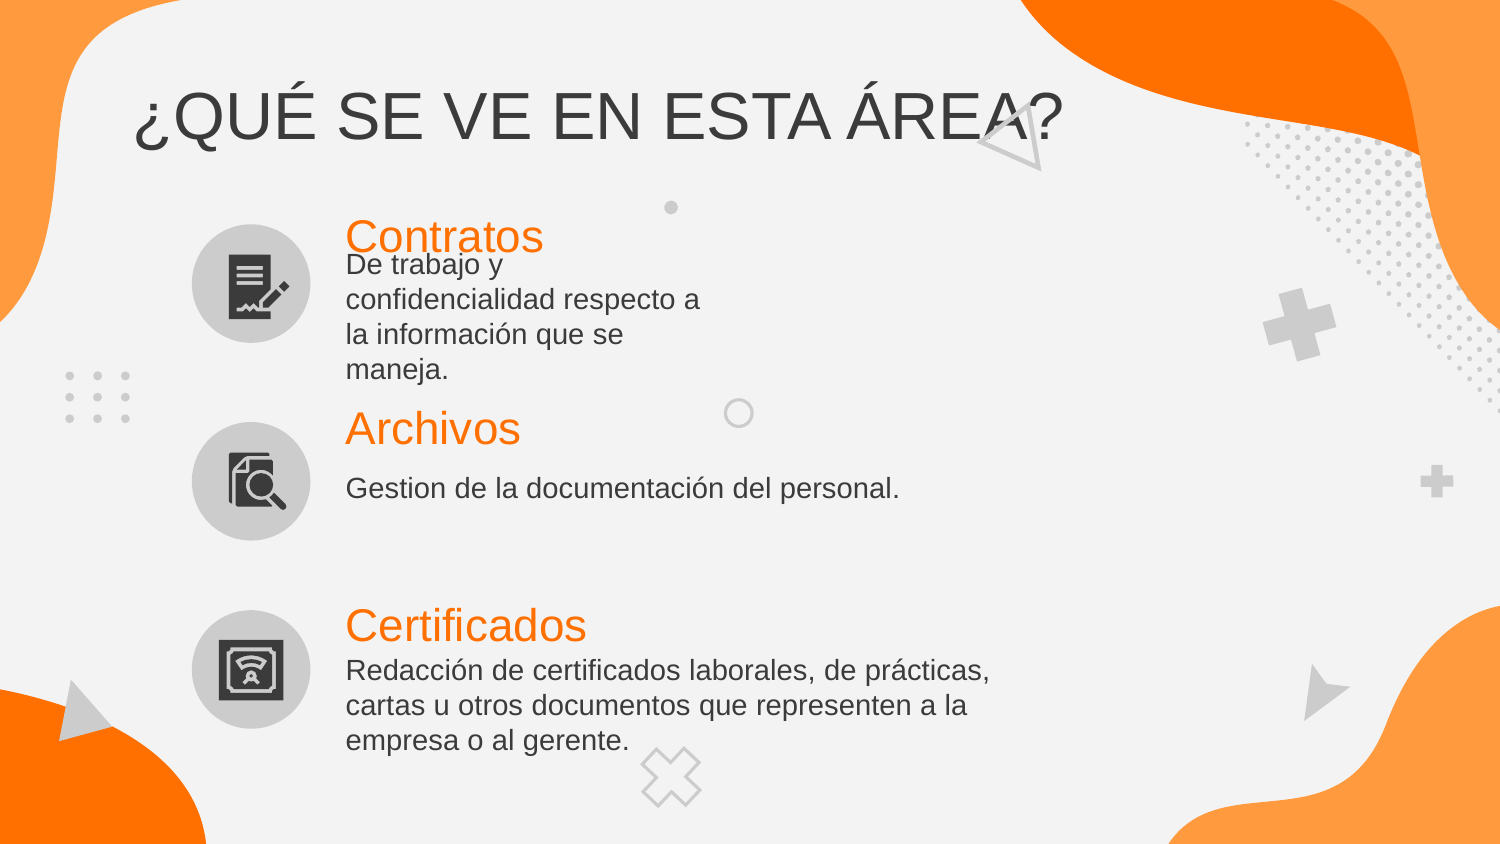

¿QUÉ SE VE EN ESTA ÁREA?

# Contratos

De trabajo y confidencialidad respecto a la información que se maneja.
Archivos

Gestion de la documentación del personal.
Certificados

Redacción de certificados laborales, de prácticas, cartas u otros documentos que representen a la empresa o al gerente.